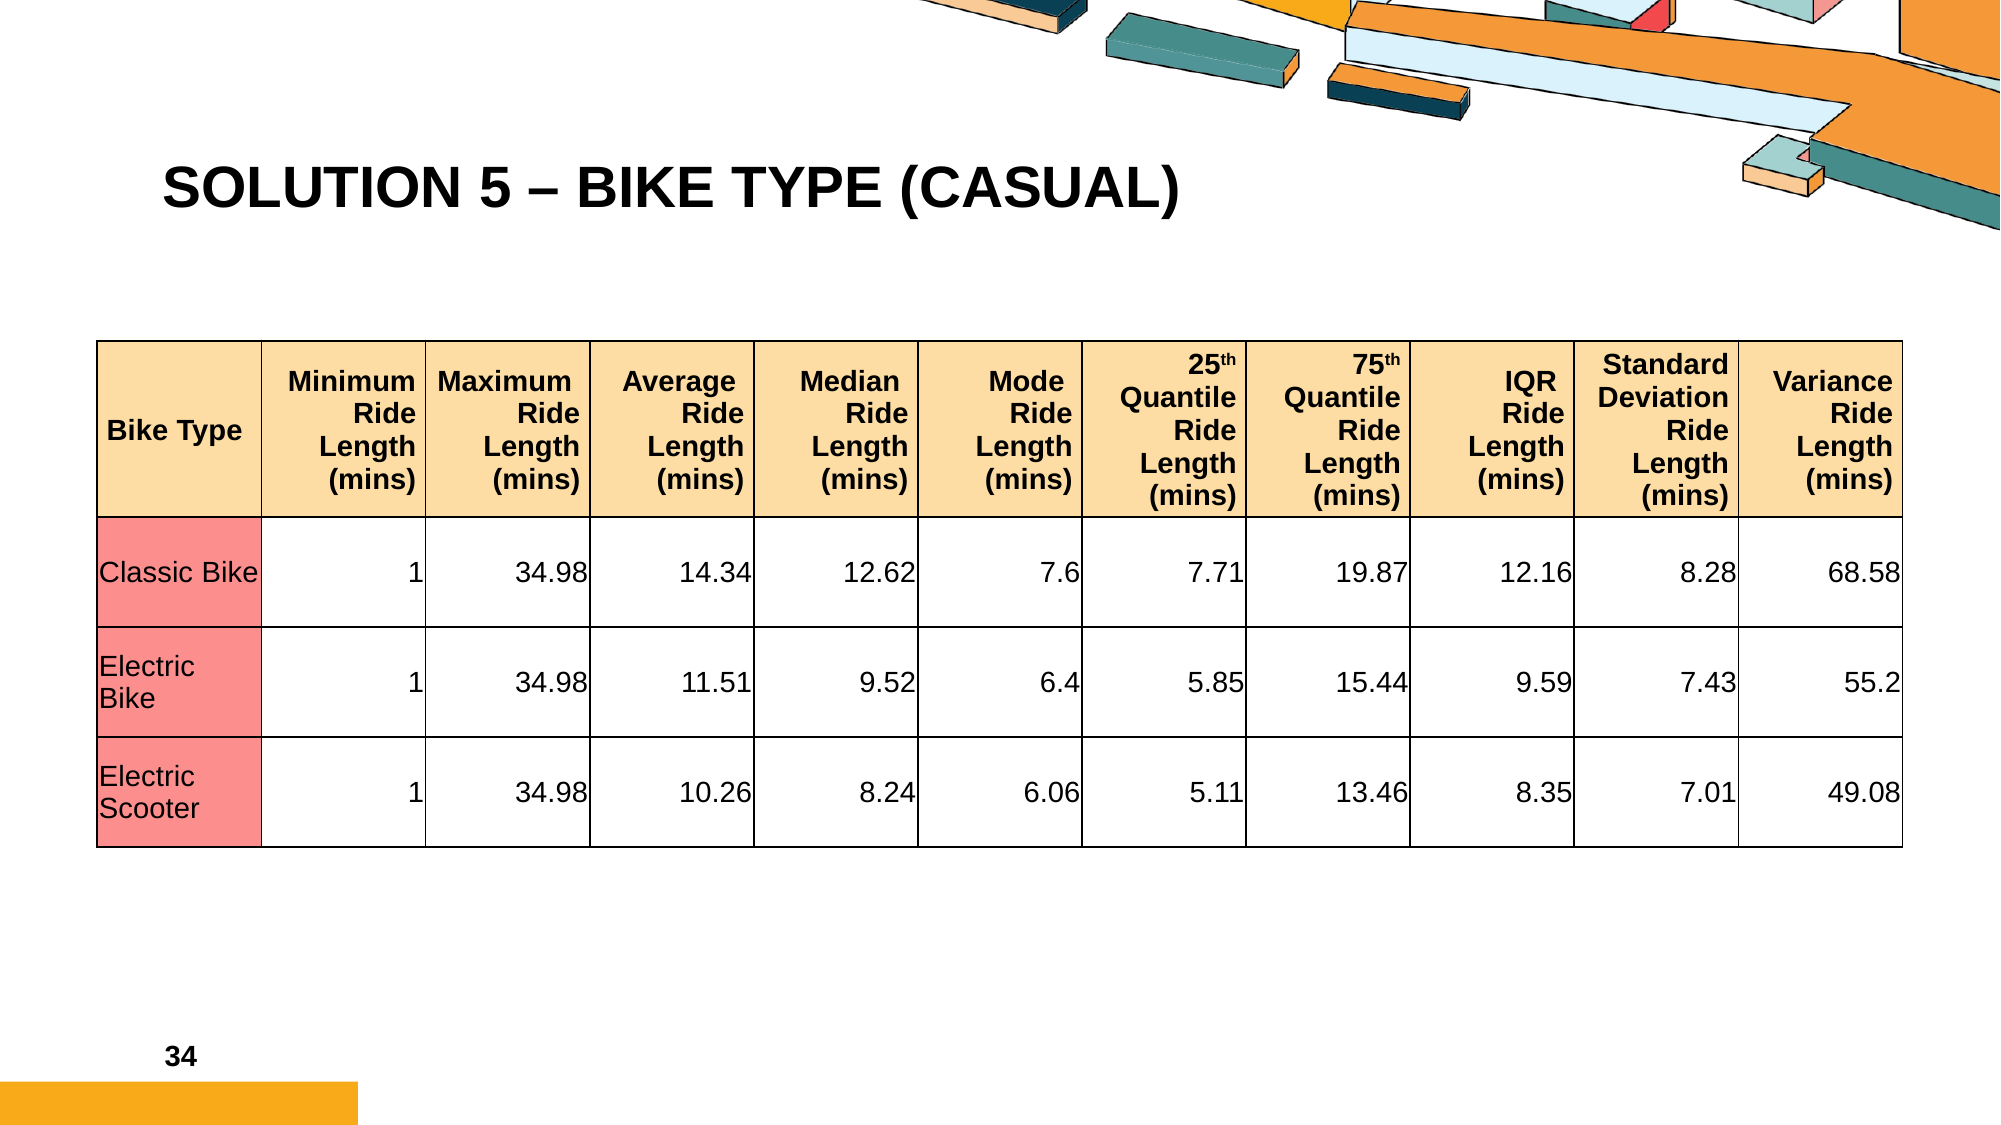

# Solution 5 – bike type (Casual)
| Bike Type | Minimum Ride Length (mins) | Maximum Ride Length (mins) | Average Ride Length (mins) | Median Ride Length (mins) | Mode Ride Length (mins) | 25th Quantile Ride Length (mins) | 75th Quantile Ride Length (mins) | IQR Ride Length (mins) | Standard Deviation Ride Length (mins) | Variance Ride Length (mins) |
| --- | --- | --- | --- | --- | --- | --- | --- | --- | --- | --- |
| Classic Bike | 1 | 34.98 | 14.34 | 12.62 | 7.6 | 7.71 | 19.87 | 12.16 | 8.28 | 68.58 |
| Electric Bike | 1 | 34.98 | 11.51 | 9.52 | 6.4 | 5.85 | 15.44 | 9.59 | 7.43 | 55.2 |
| Electric Scooter | 1 | 34.98 | 10.26 | 8.24 | 6.06 | 5.11 | 13.46 | 8.35 | 7.01 | 49.08 |
34